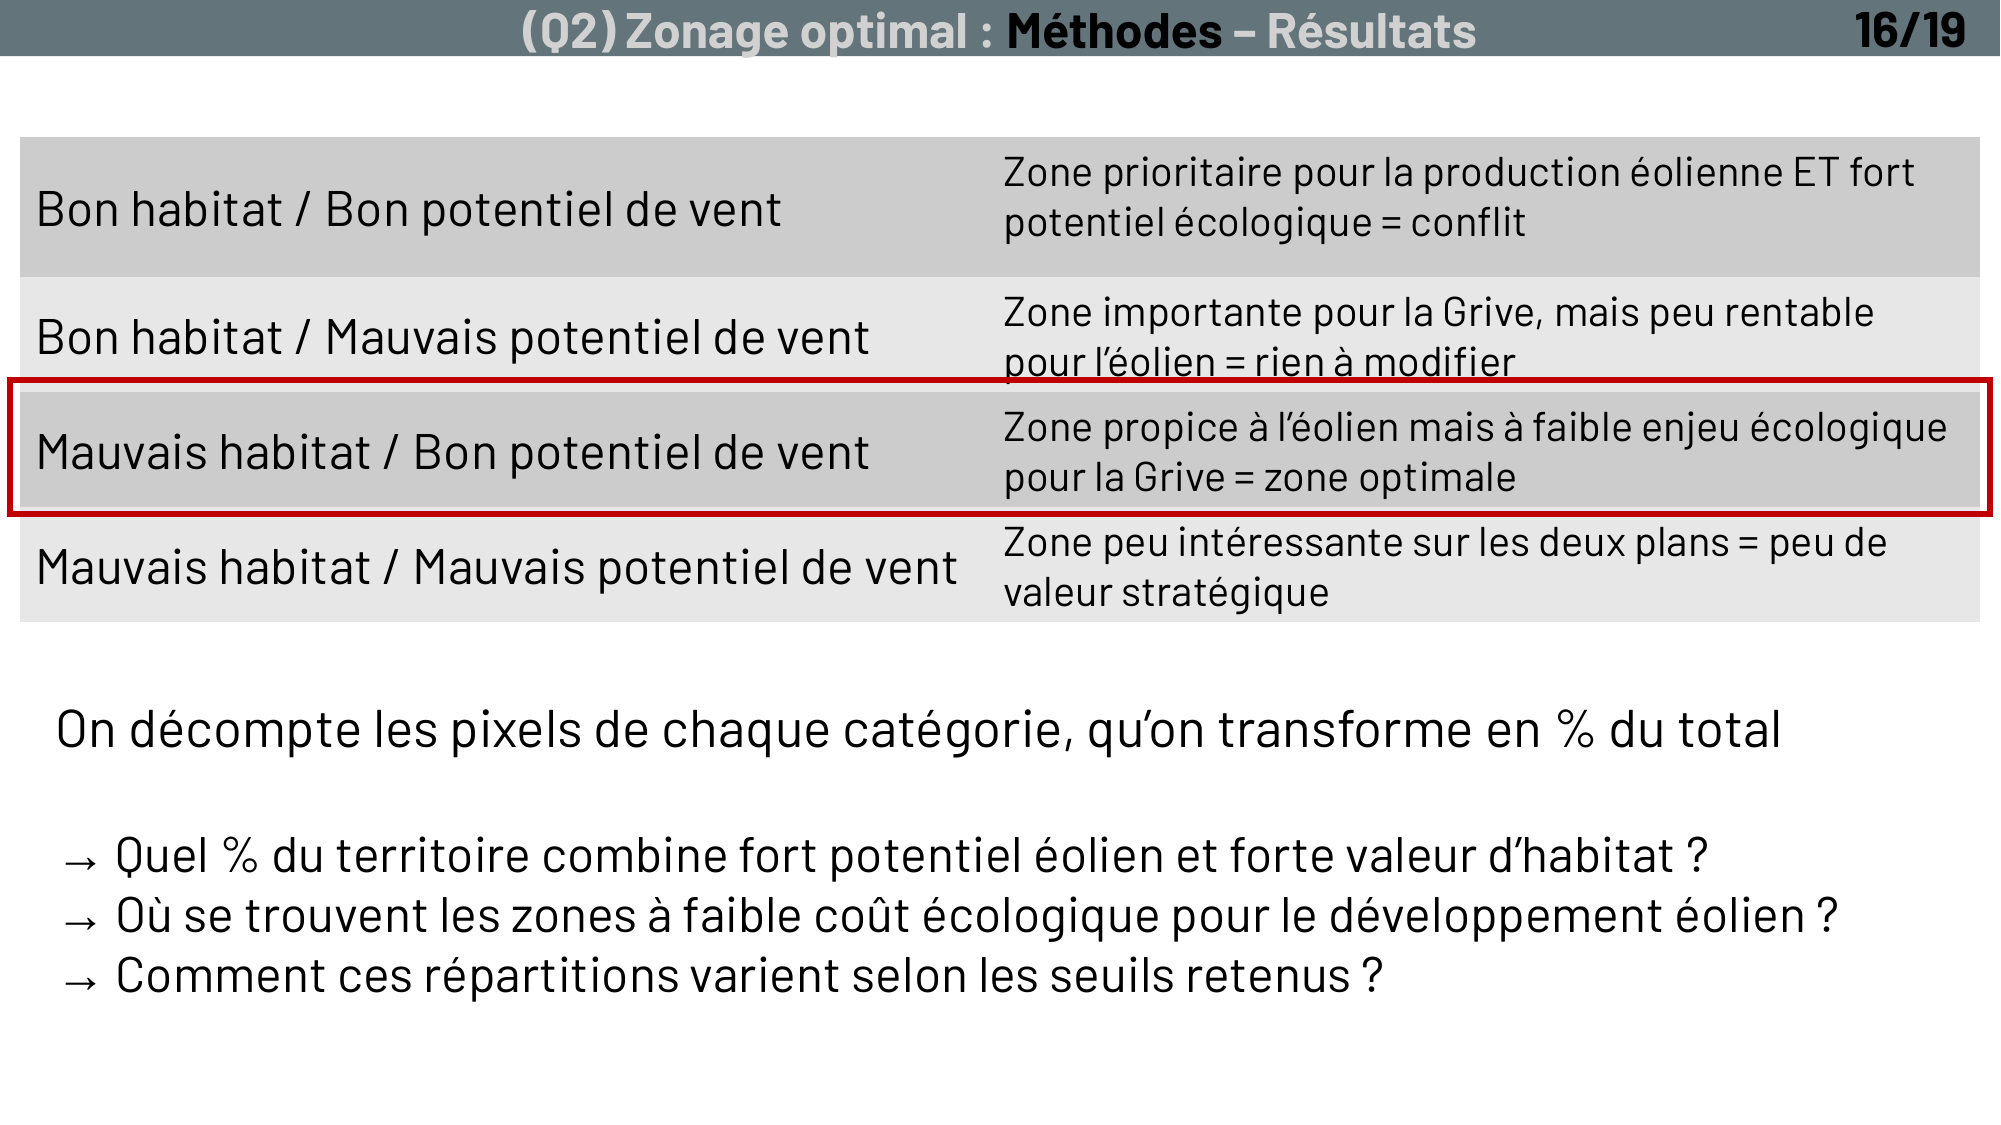

16/19
(Q2) Zonage optimal : Méthodes – Résultats
| Bon habitat / Bon potentiel de vent | Zone prioritaire pour la production éolienne ET fort potentiel écologique = conflit |
| --- | --- |
| Bon habitat / Mauvais potentiel de vent | Zone importante pour la Grive, mais peu rentable pour l’éolien = rien à modifier |
| Mauvais habitat / Bon potentiel de vent | Zone propice à l’éolien mais à faible enjeu écologique pour la Grive = zone optimale |
| Mauvais habitat / Mauvais potentiel de vent | Zone peu intéressante sur les deux plans = peu de valeur stratégique |

On décompte les pixels de chaque catégorie, qu’on transforme en % du total

→ Quel % du territoire combine fort potentiel éolien et forte valeur d’habitat ?
→ Où se trouvent les zones à faible coût écologique pour le développement éolien ?
→ Comment ces répartitions varient selon les seuils retenus ?